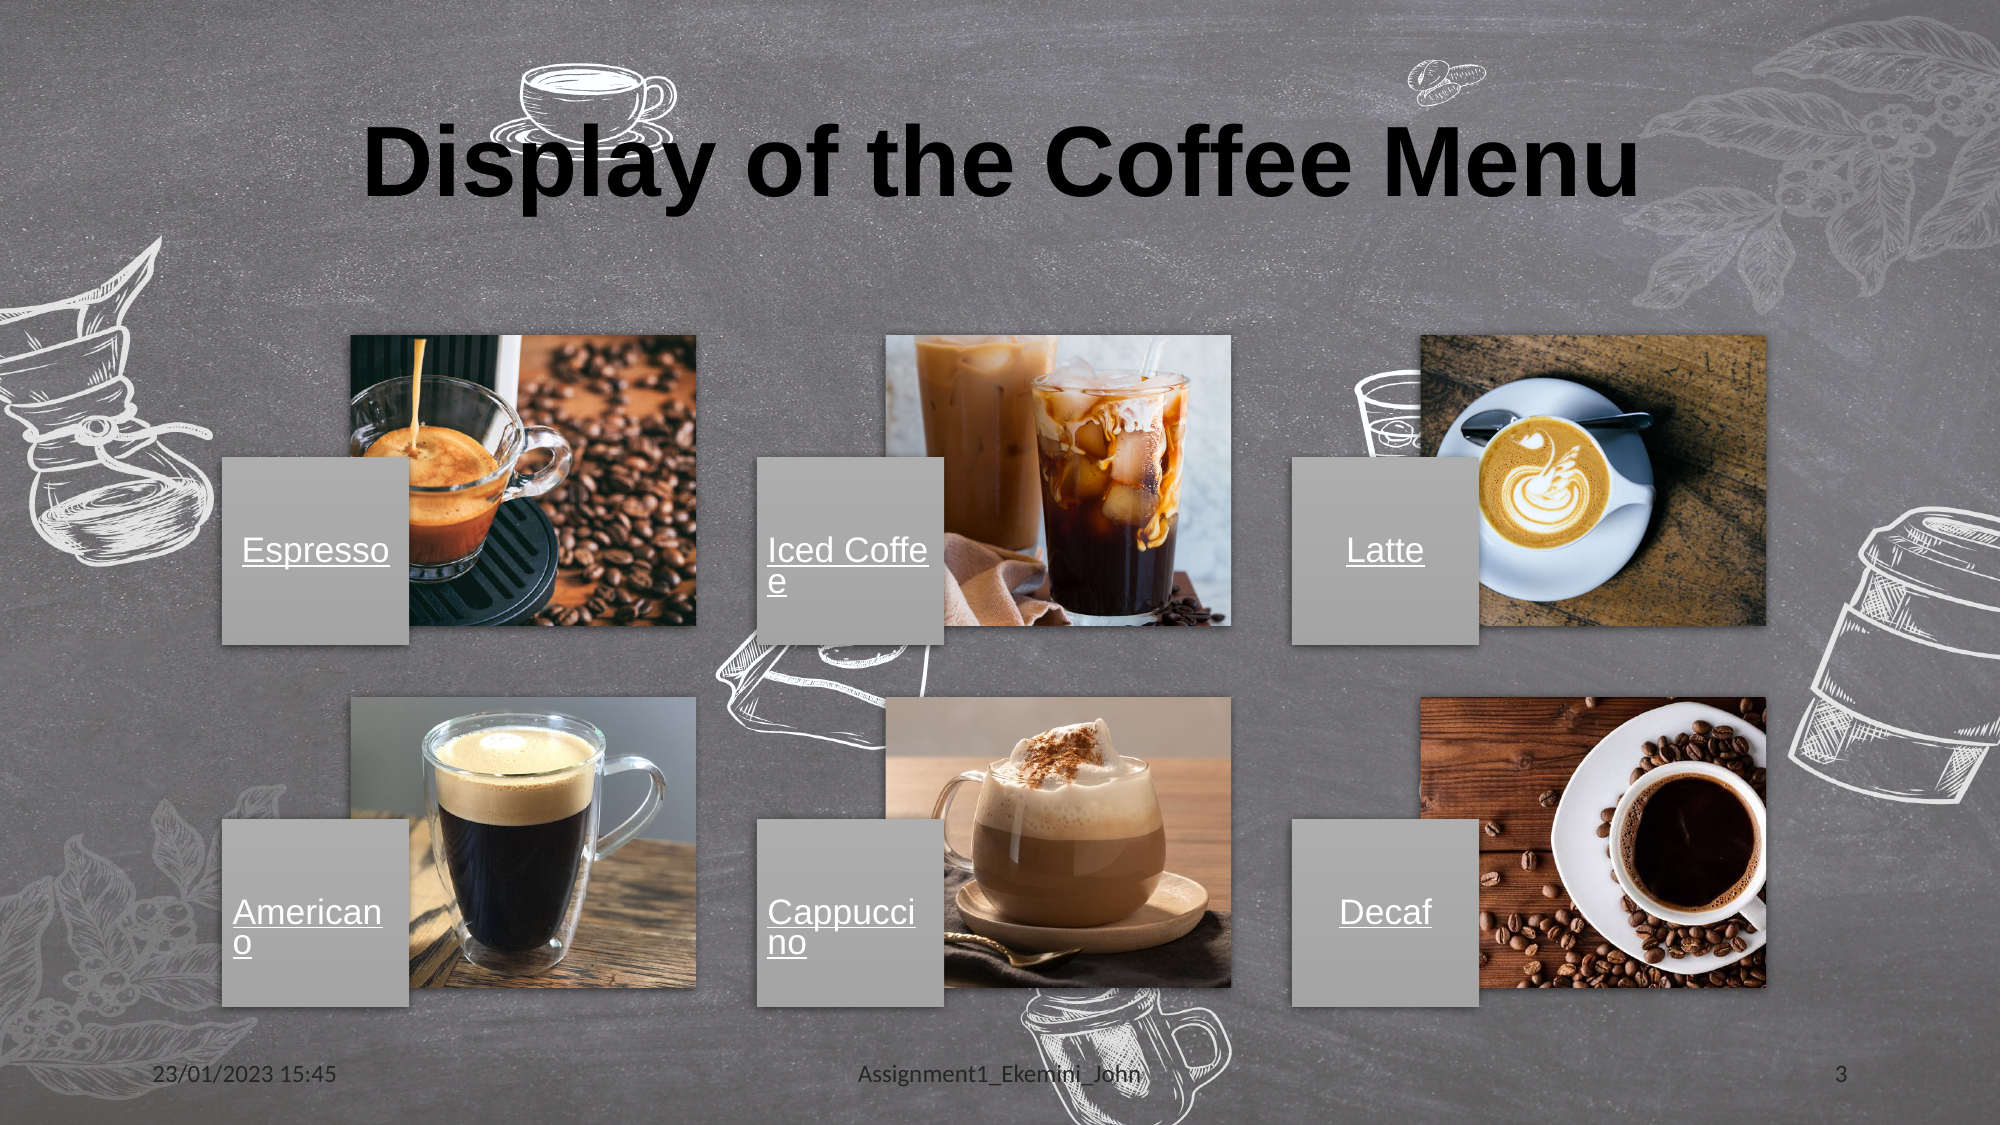

# Display of the Coffee Menu
Espresso
Iced Coffee
Latte
Americano
Cappuccino
Decaf
23/01/2023 15:45
Assignment1_Ekemini_John
3